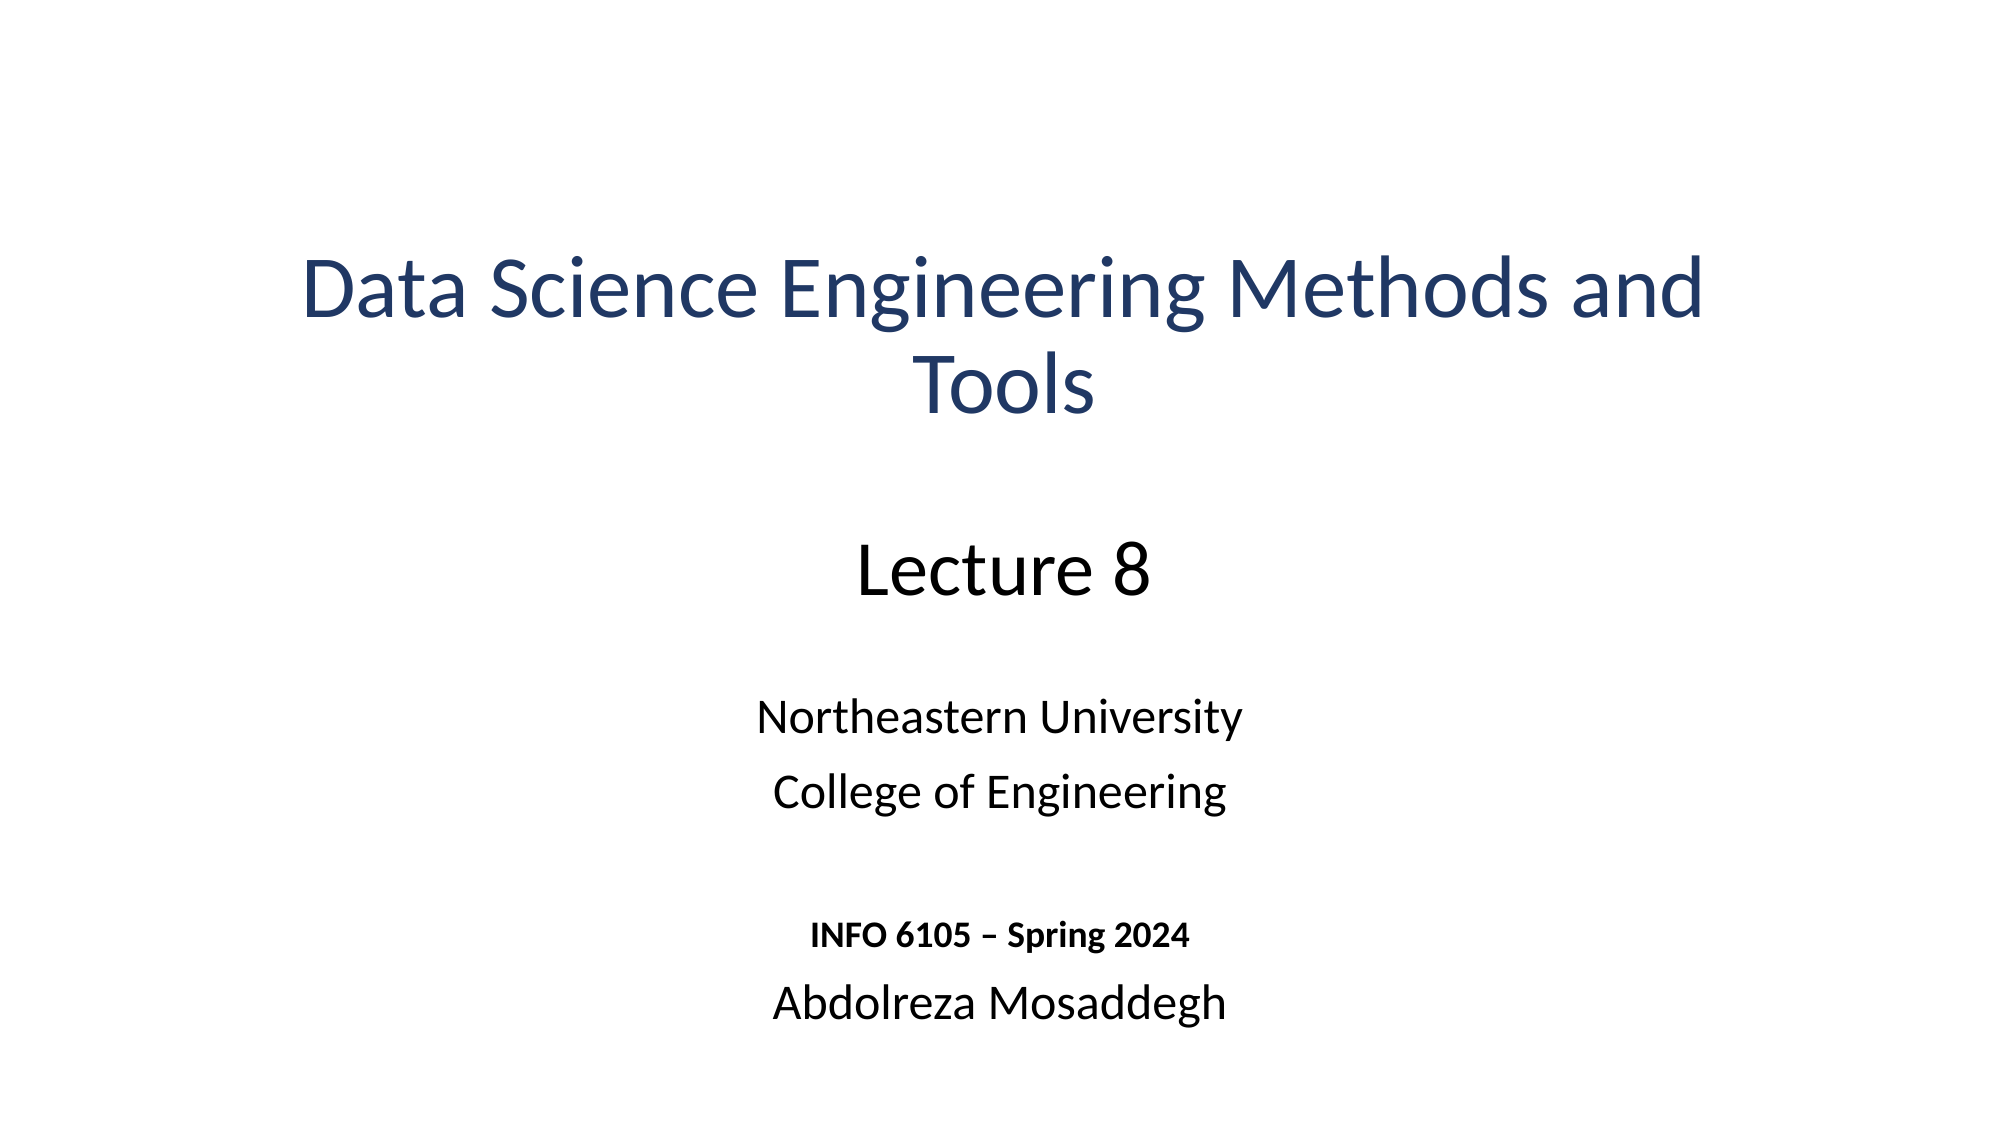

# Data Science Engineering Methods and Tools Lecture 8
Northeastern University
College of Engineering

INFO 6105 – Spring 2024
Abdolreza Mosaddegh